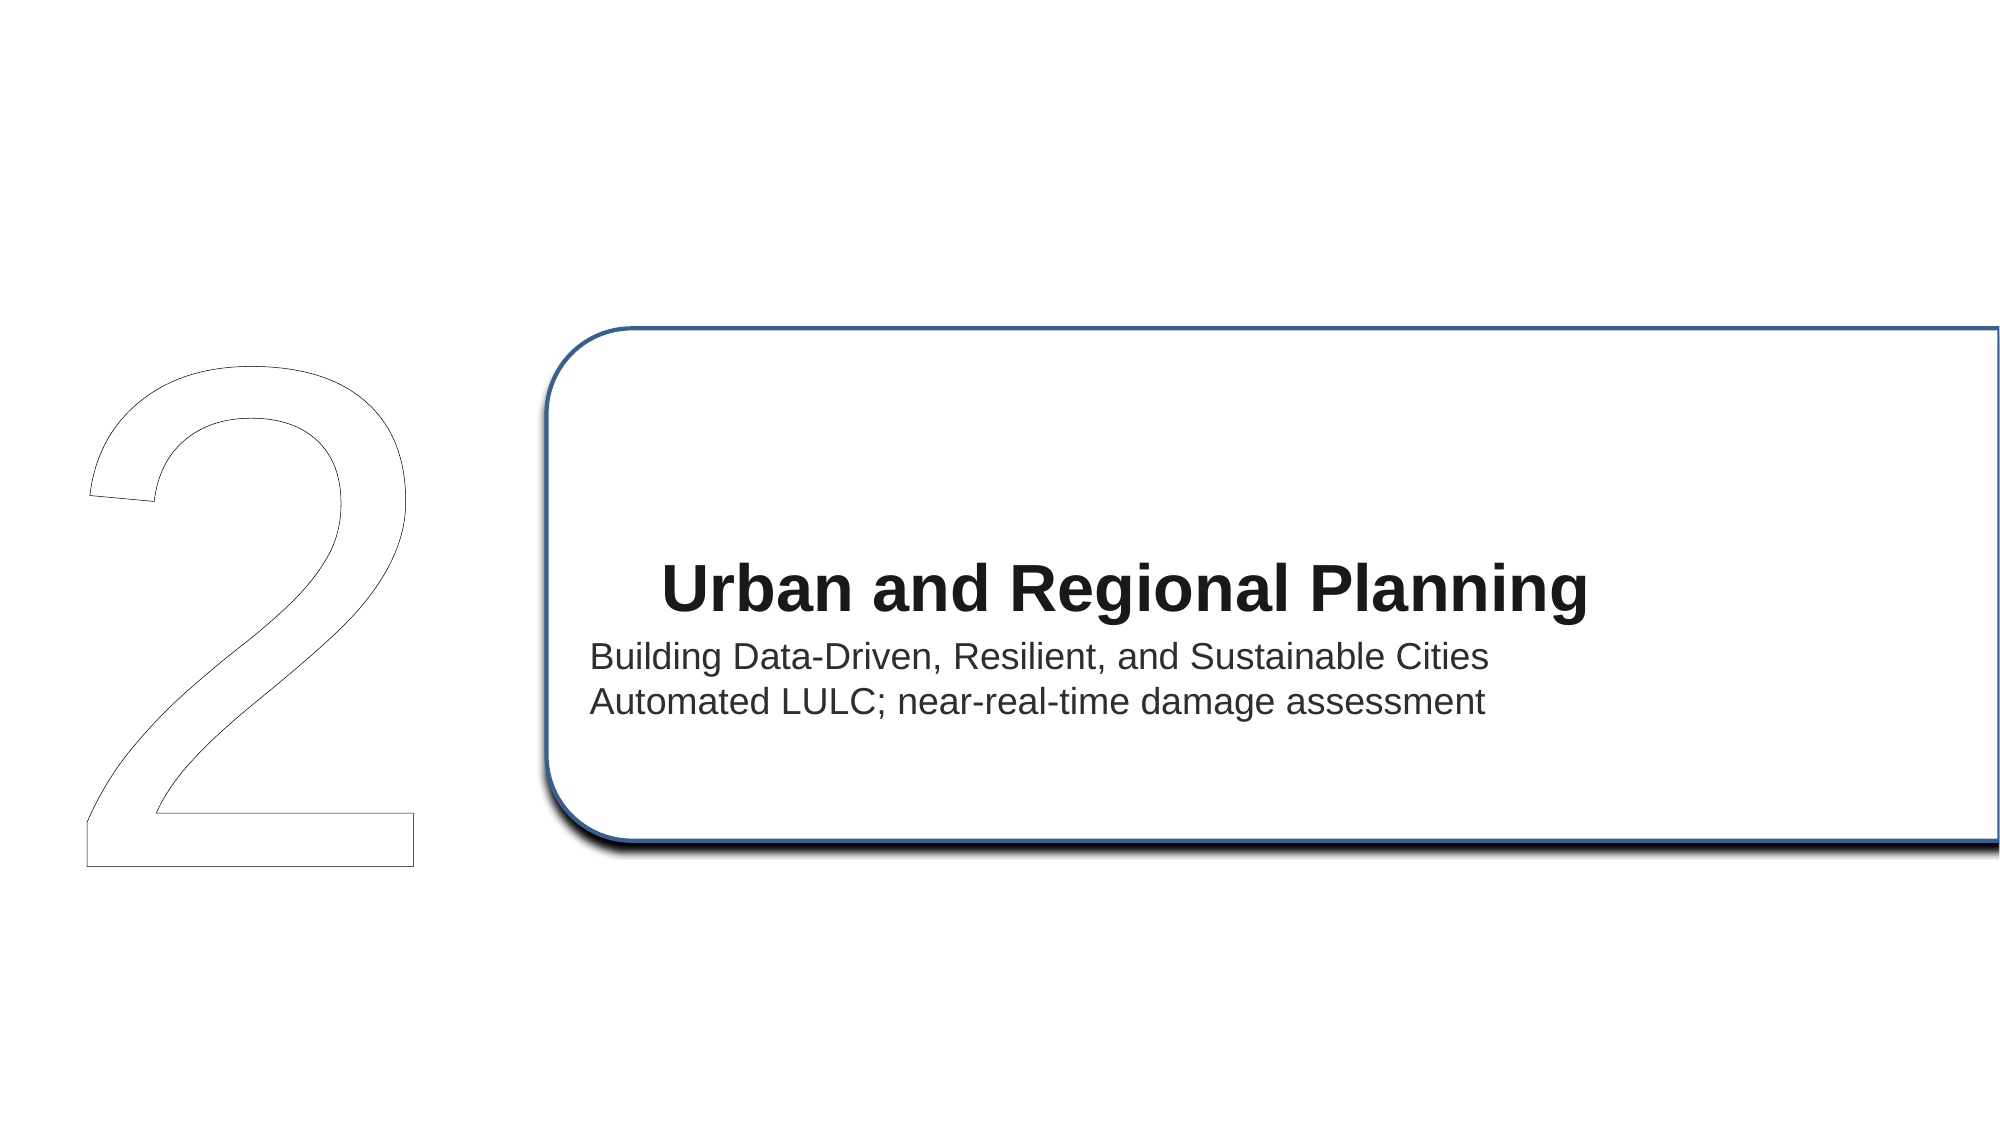

Urban and Regional Planning
2
Building Data-Driven, Resilient, and Sustainable Cities
Automated LULC; near-real-time damage assessment